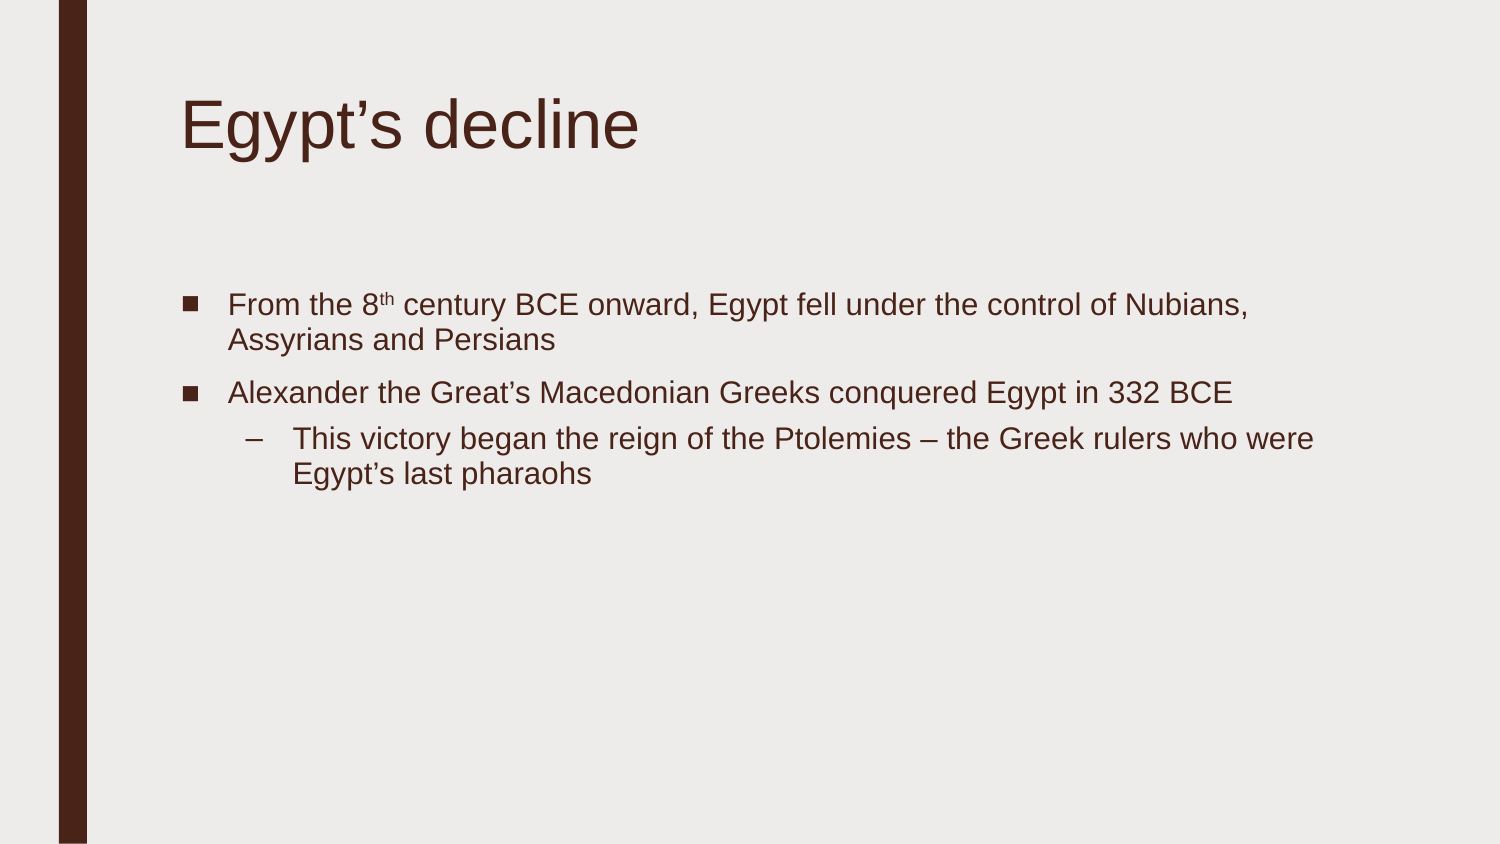

# Egypt’s decline
From the 8th century BCE onward, Egypt fell under the control of Nubians, Assyrians and Persians
Alexander the Great’s Macedonian Greeks conquered Egypt in 332 BCE
This victory began the reign of the Ptolemies – the Greek rulers who were Egypt’s last pharaohs